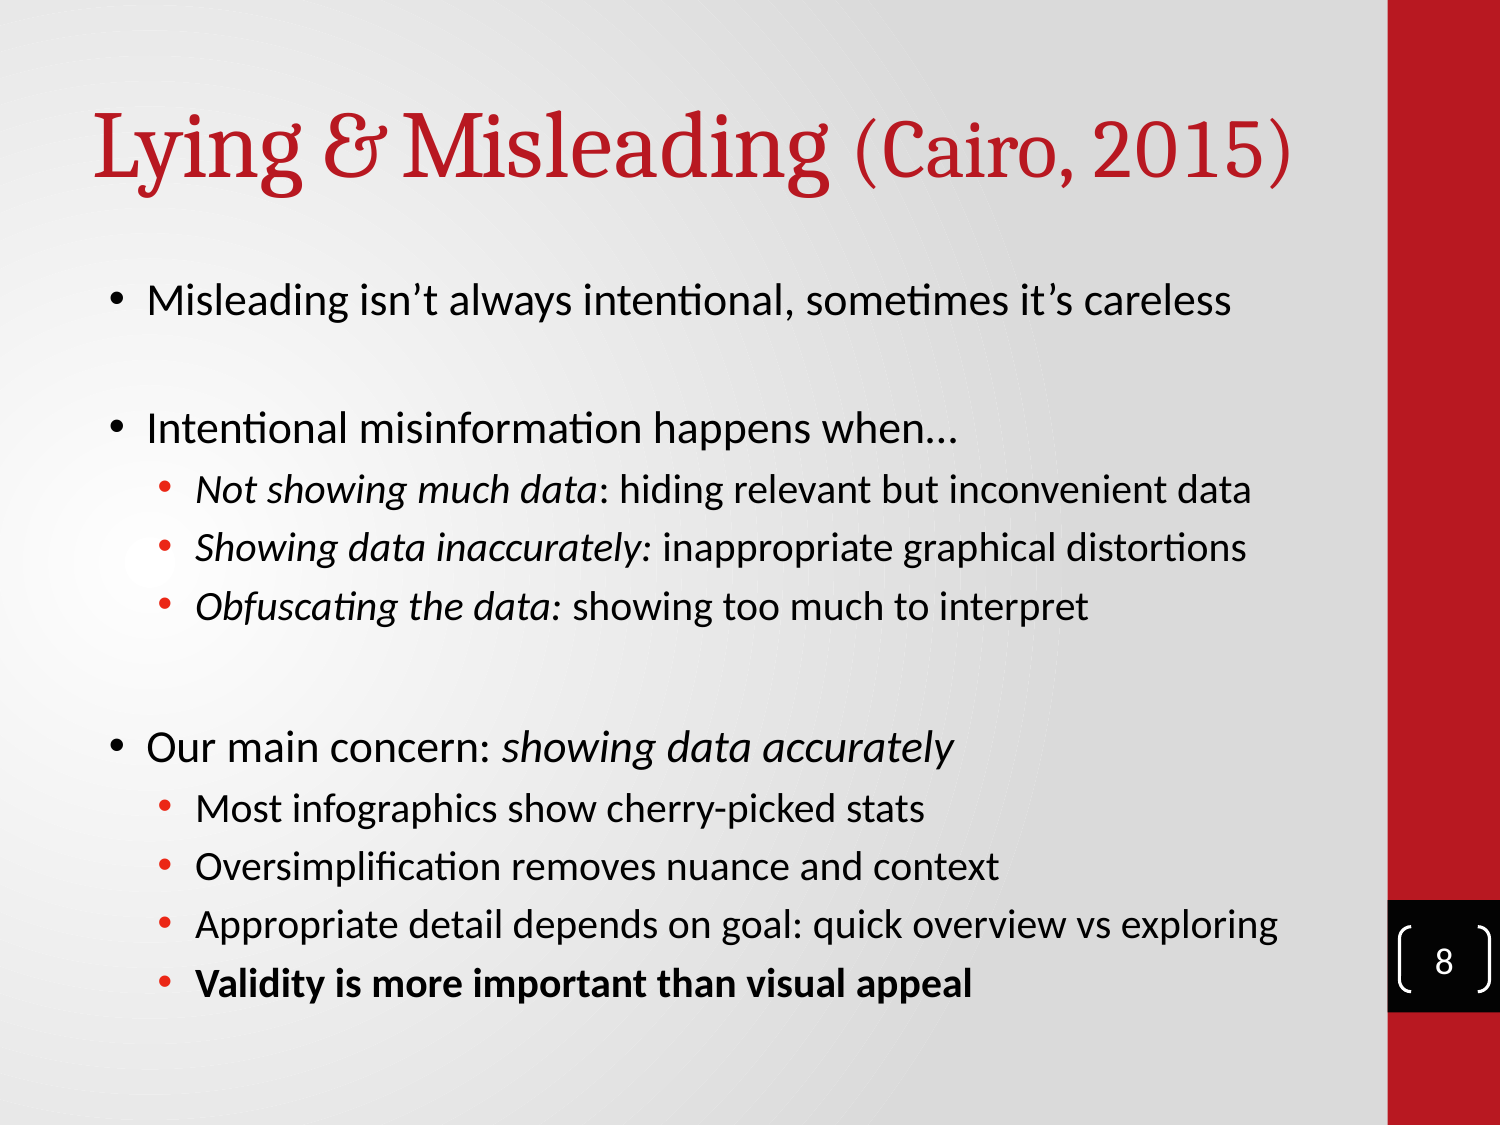

# Lying & Misleading (Cairo, 2015)
Misleading isn’t always intentional, sometimes it’s careless

Intentional misinformation happens when…
Not showing much data: hiding relevant but inconvenient data
Showing data inaccurately: inappropriate graphical distortions
Obfuscating the data: showing too much to interpret

Our main concern: showing data accurately
Most infographics show cherry-picked stats
Oversimplification removes nuance and context
Appropriate detail depends on goal: quick overview vs exploring
Validity is more important than visual appeal
8